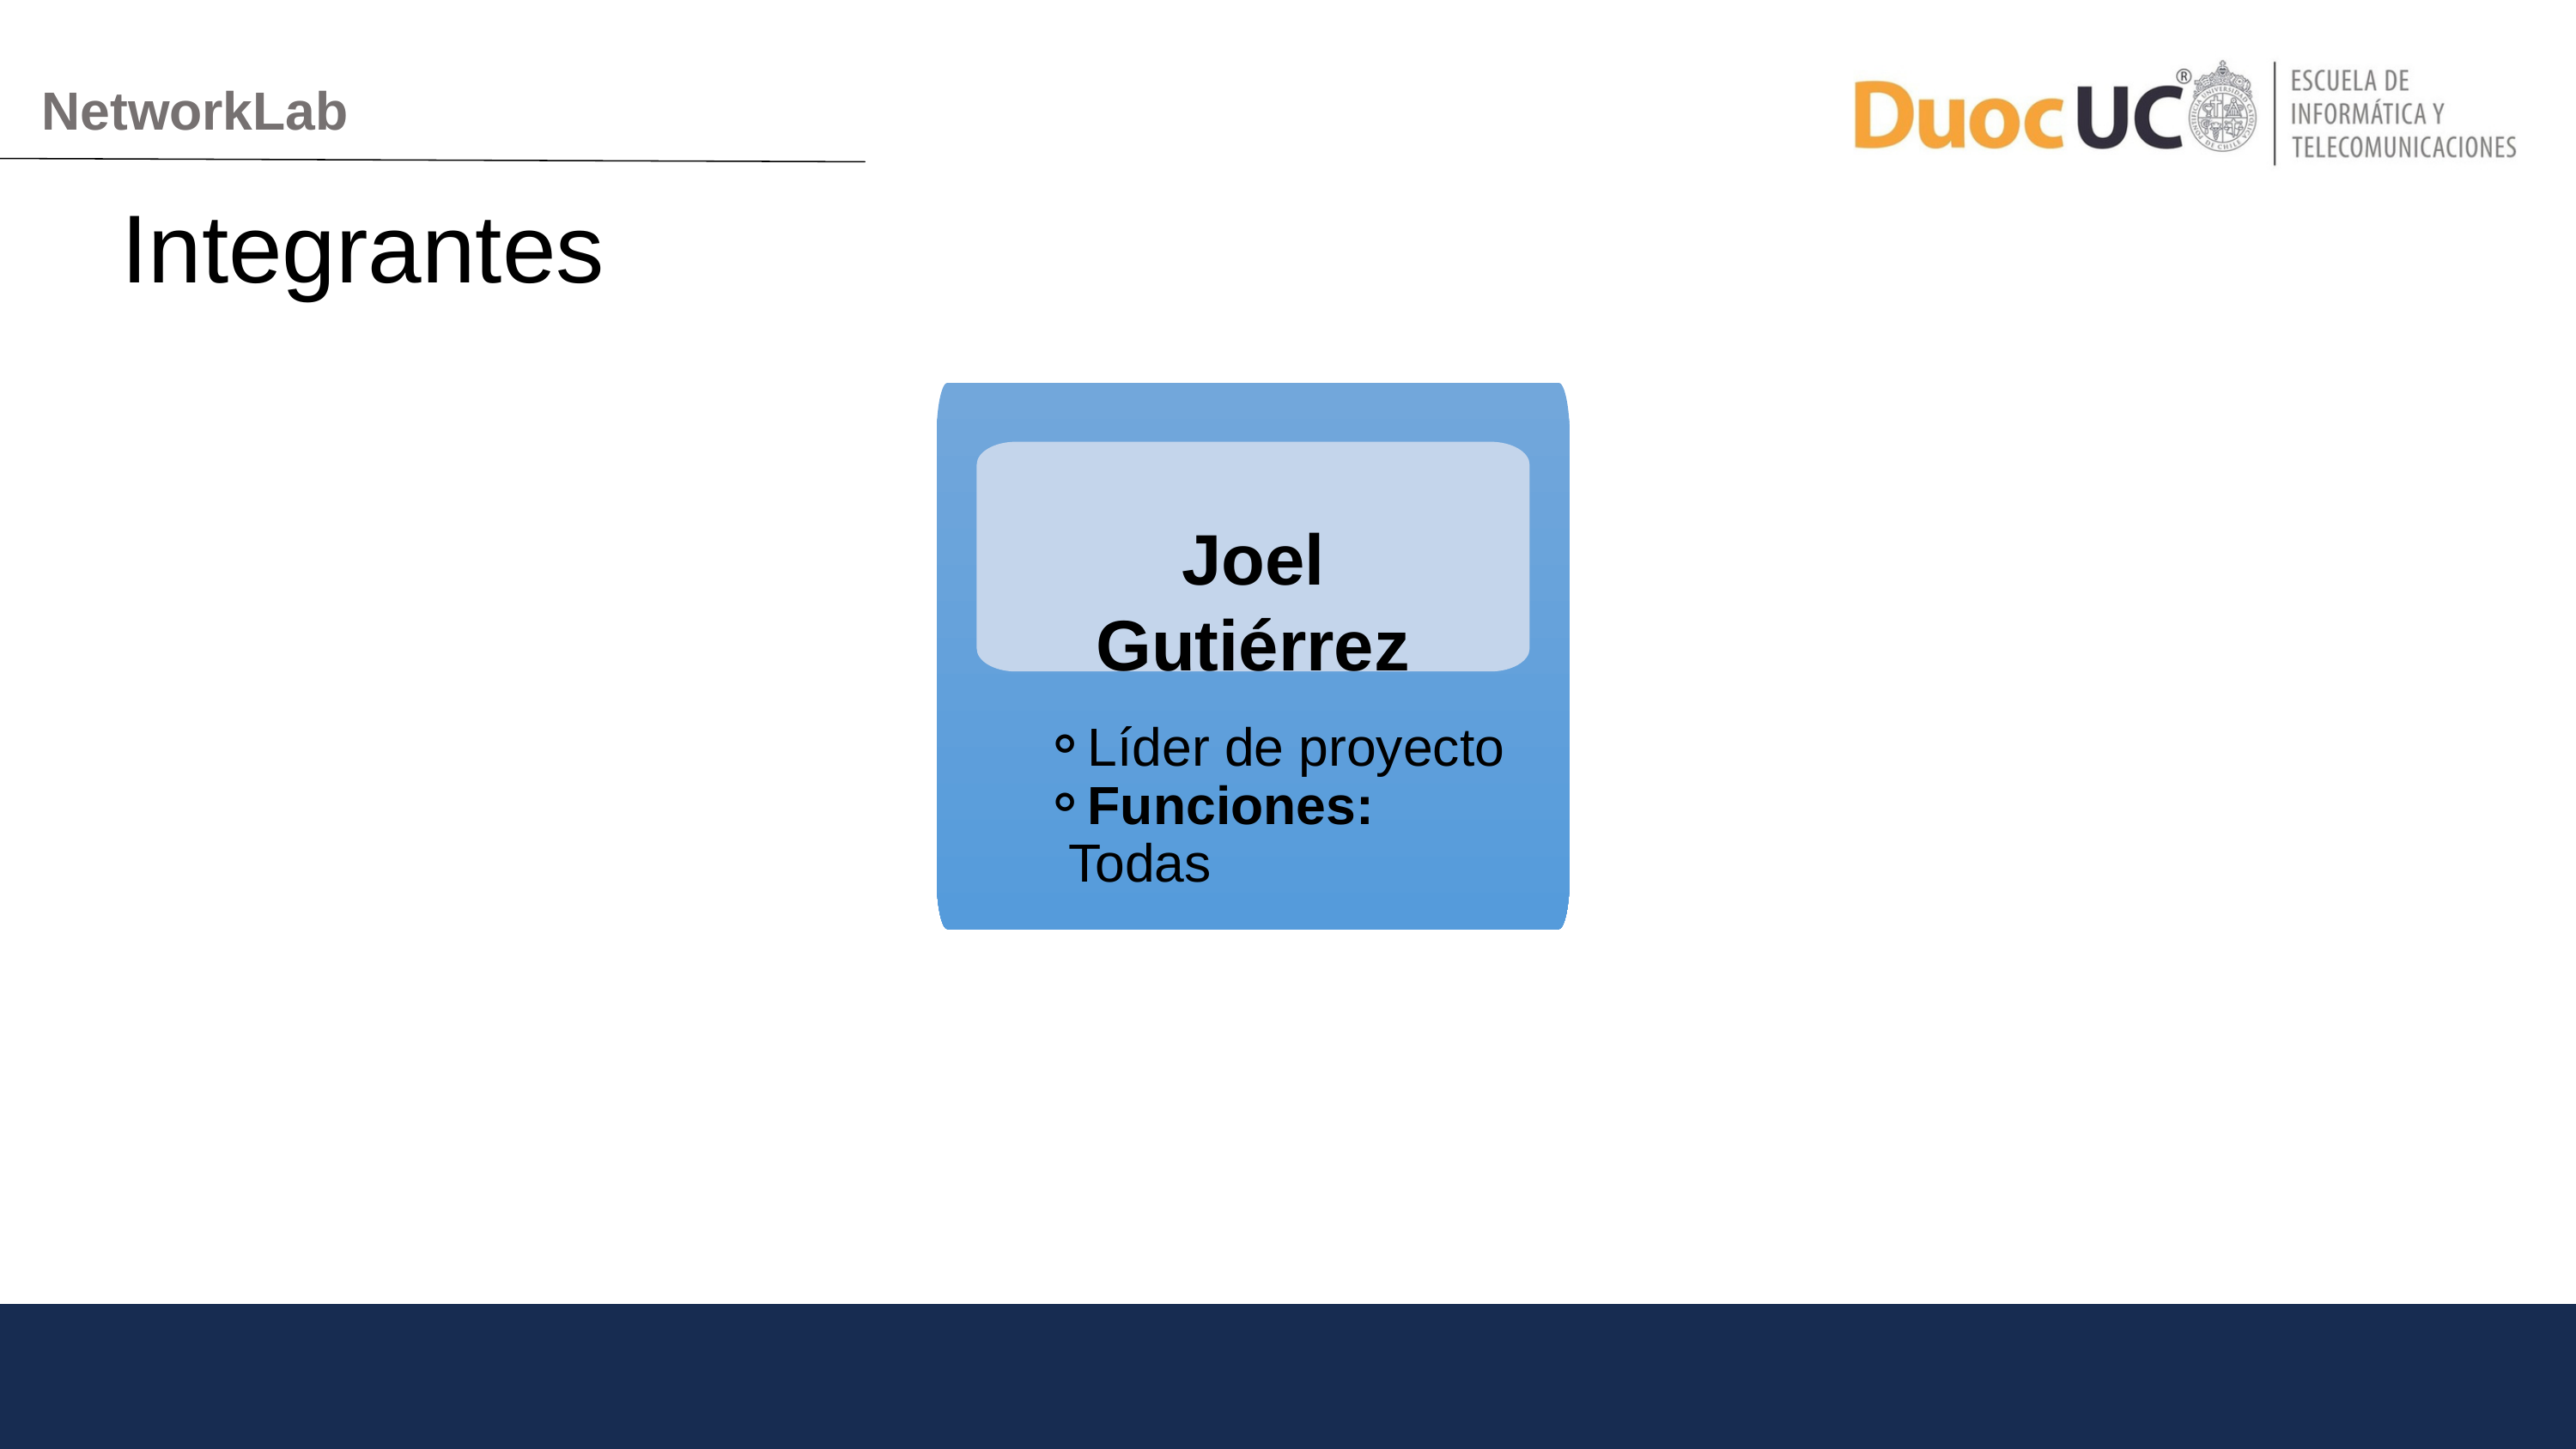

NetworkLab

Integrantes

Joel Gutiérrez
Líder de proyecto
Funciones: Todas